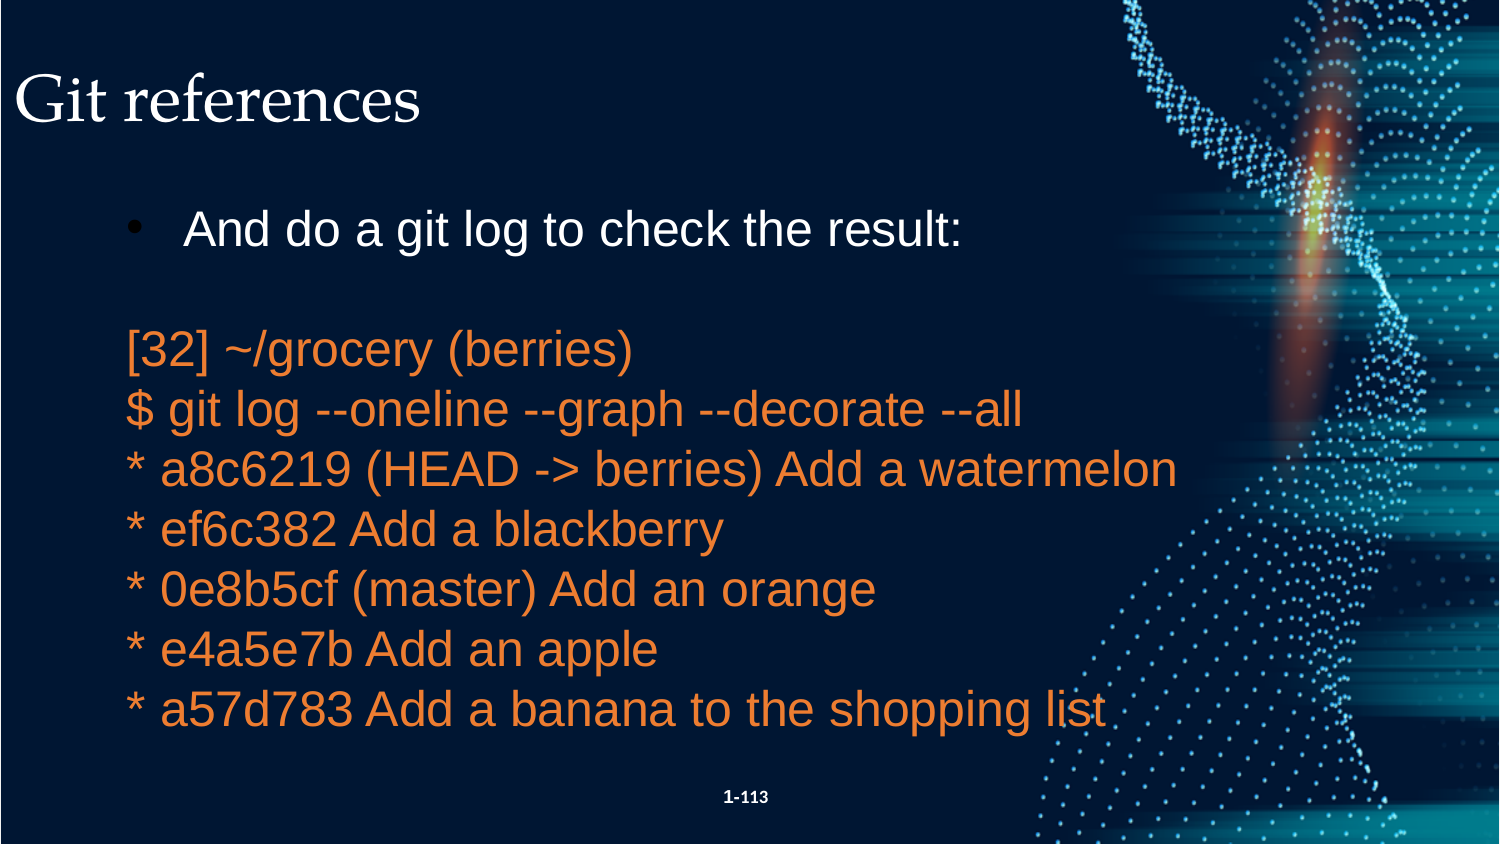

Git references
And do a git log to check the result:

[32] ~/grocery (berries)
$ git log --oneline --graph --decorate --all
* a8c6219 (HEAD -> berries) Add a watermelon
* ef6c382 Add a blackberry
* 0e8b5cf (master) Add an orange
* e4a5e7b Add an apple
* a57d783 Add a banana to the shopping list

1-113